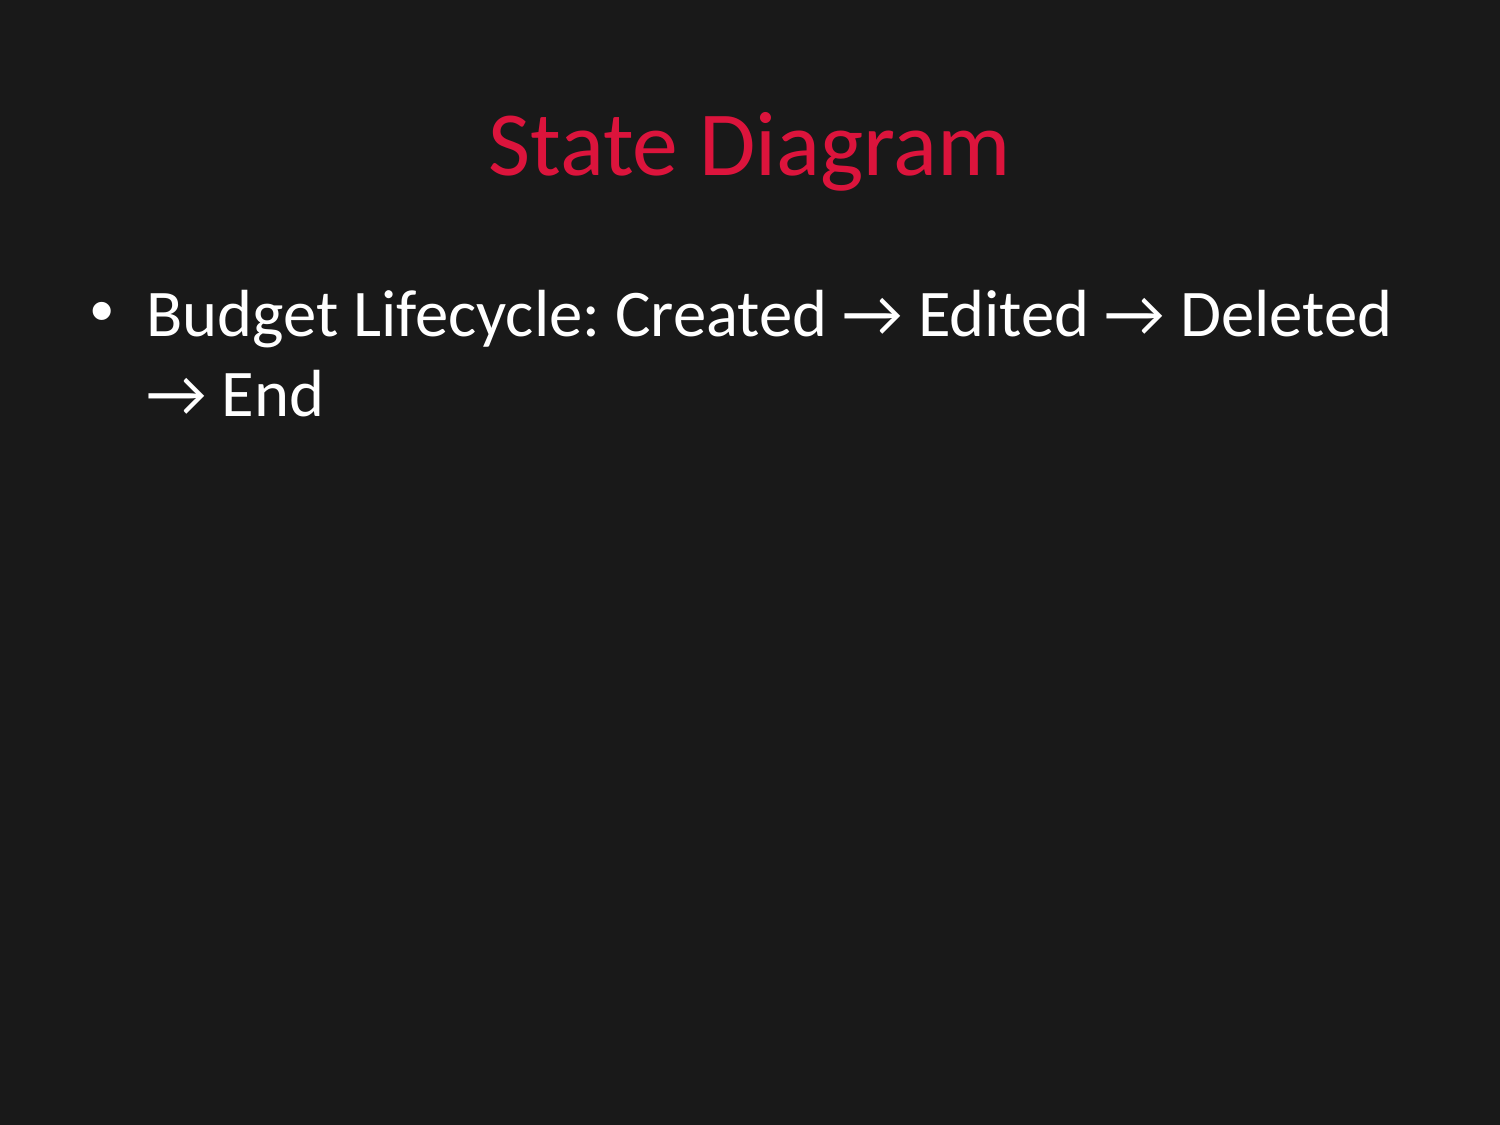

# State Diagram
Budget Lifecycle: Created → Edited → Deleted → End